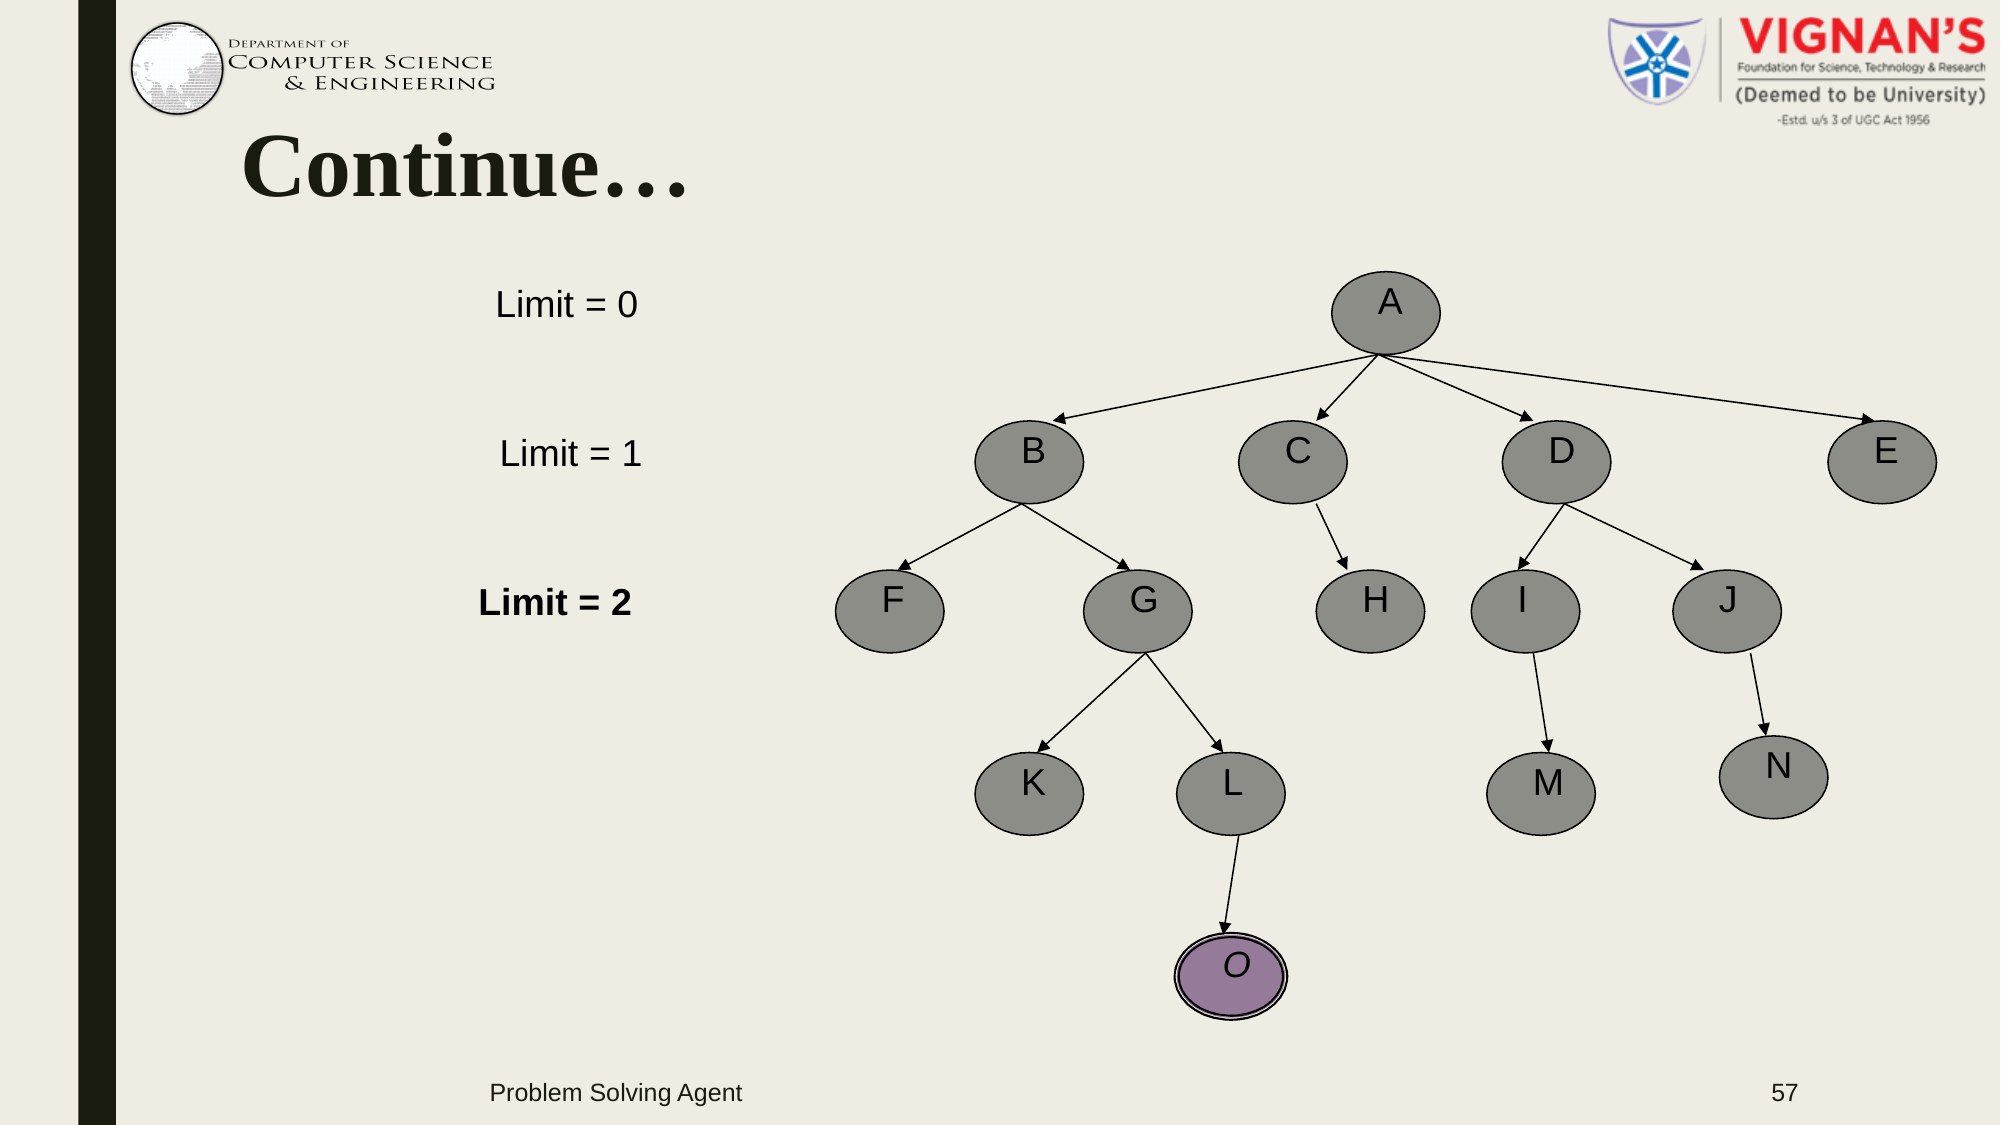

# Continue…

A
Limit = 0

B
C
D
E
Limit = 1

F
G
H
I
J
Limit = 2

N

K
L
M

O
Problem Solving Agent
57